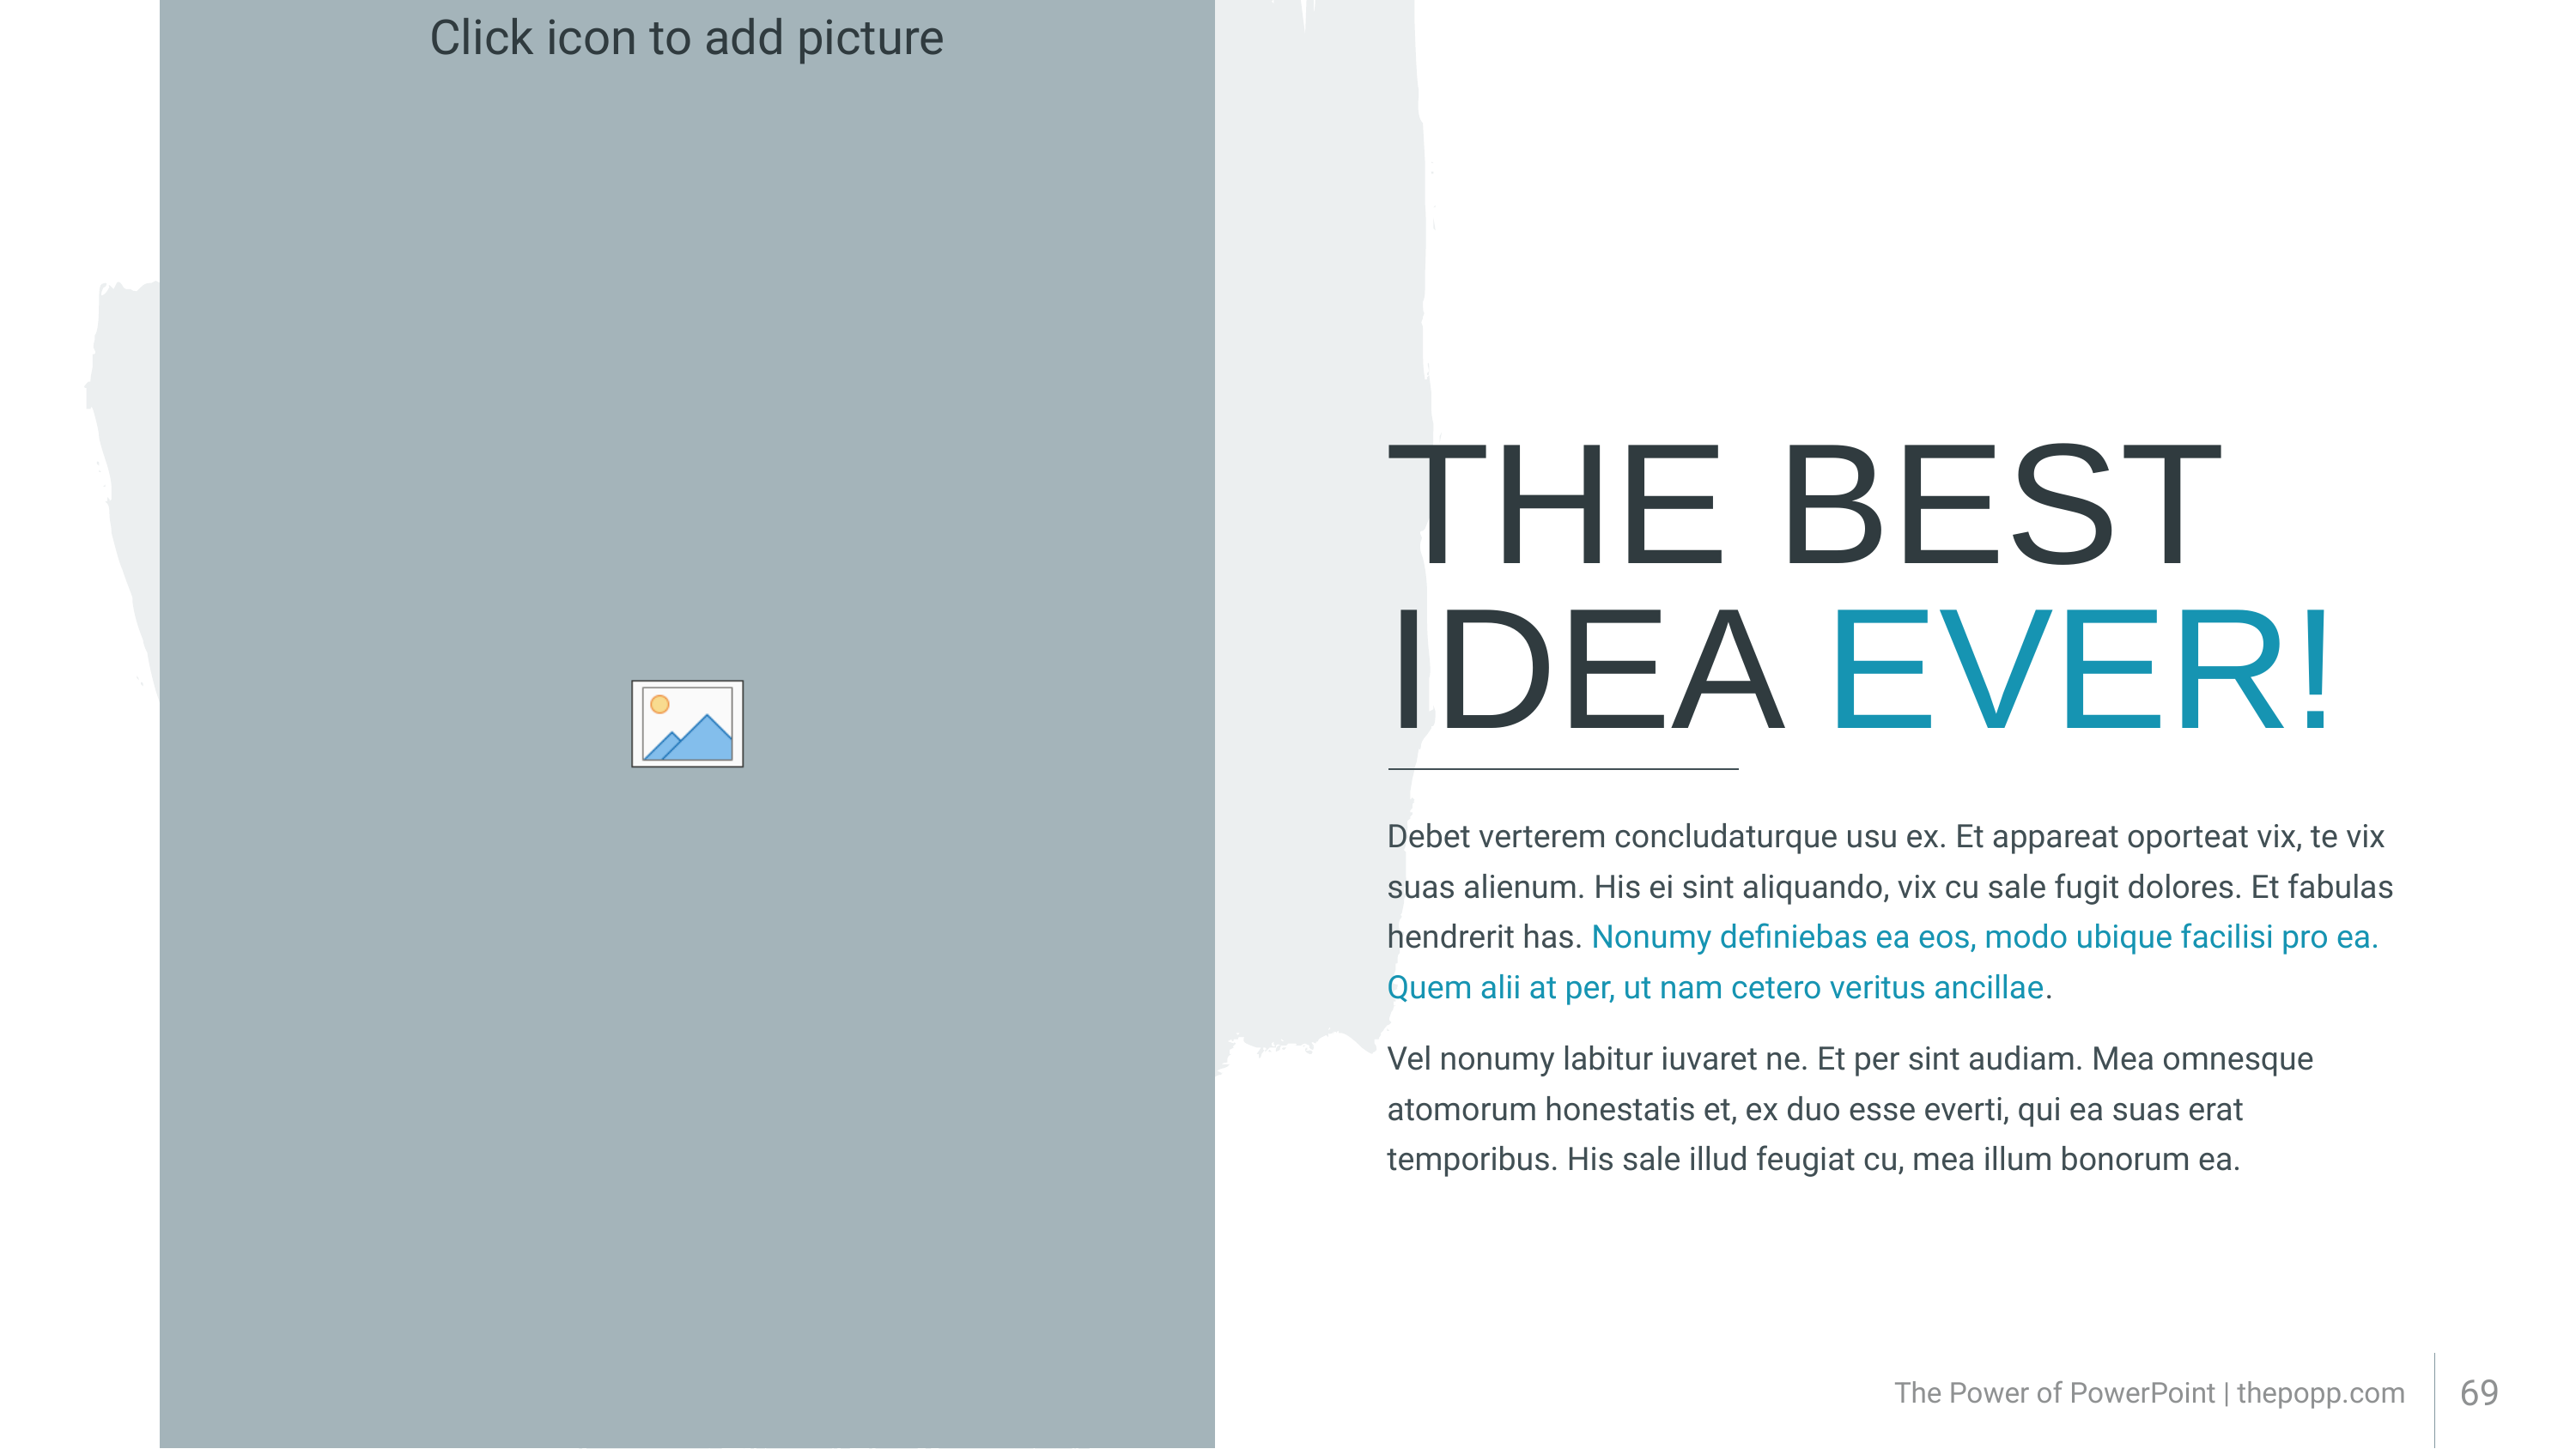

# THE BEST IDEA EVER!
Debet verterem concludaturque usu ex. Et appareat oporteat vix, te vix suas alienum. His ei sint aliquando, vix cu sale fugit dolores. Et fabulas hendrerit has. Nonumy definiebas ea eos, modo ubique facilisi pro ea. Quem alii at per, ut nam cetero veritus ancillae.
Vel nonumy labitur iuvaret ne. Et per sint audiam. Mea omnesque atomorum honestatis et, ex duo esse everti, qui ea suas erat temporibus. His sale illud feugiat cu, mea illum bonorum ea.
69
The Power of PowerPoint | thepopp.com